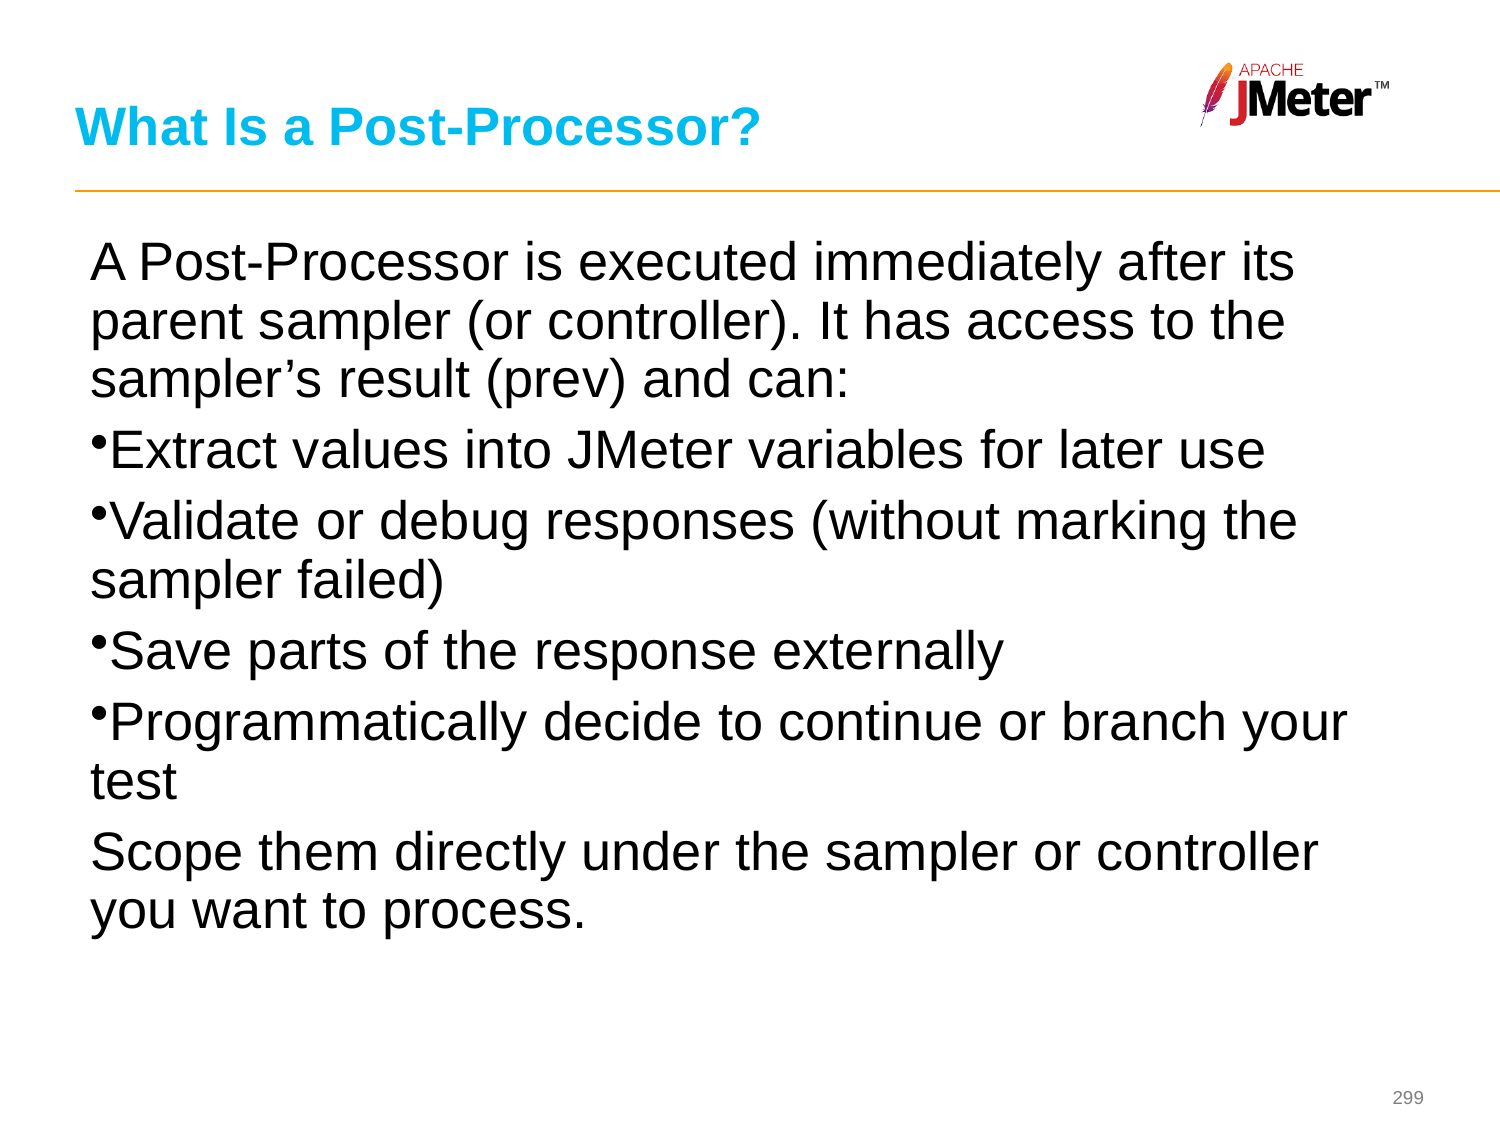

# What Is a Post-Processor?
A Post-Processor is executed immediately after its parent sampler (or controller). It has access to the sampler’s result (prev) and can:
Extract values into JMeter variables for later use
Validate or debug responses (without marking the sampler failed)
Save parts of the response externally
Programmatically decide to continue or branch your test
Scope them directly under the sampler or controller you want to process.